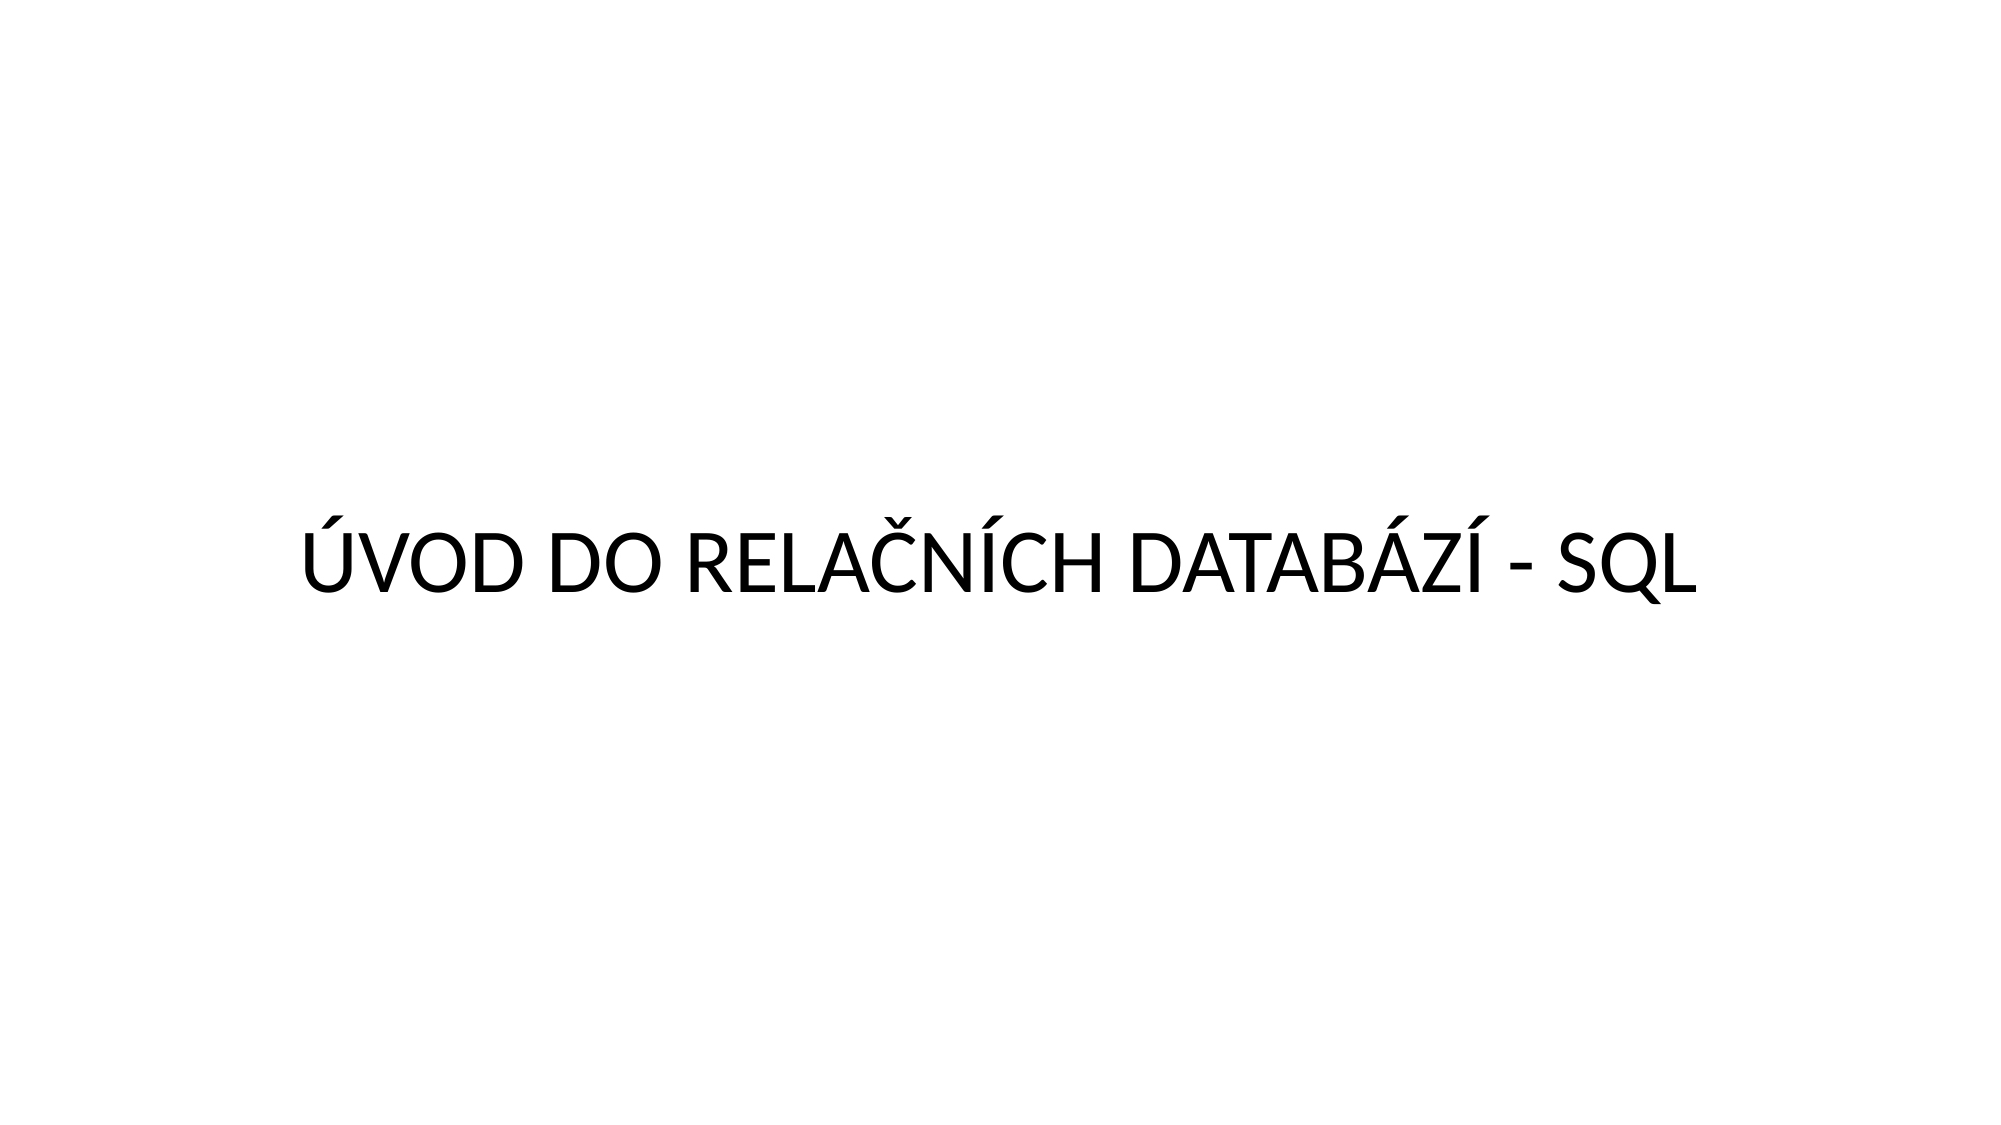

# ÚVOD DO RELAČNÍCH DATABÁZÍ - SQL